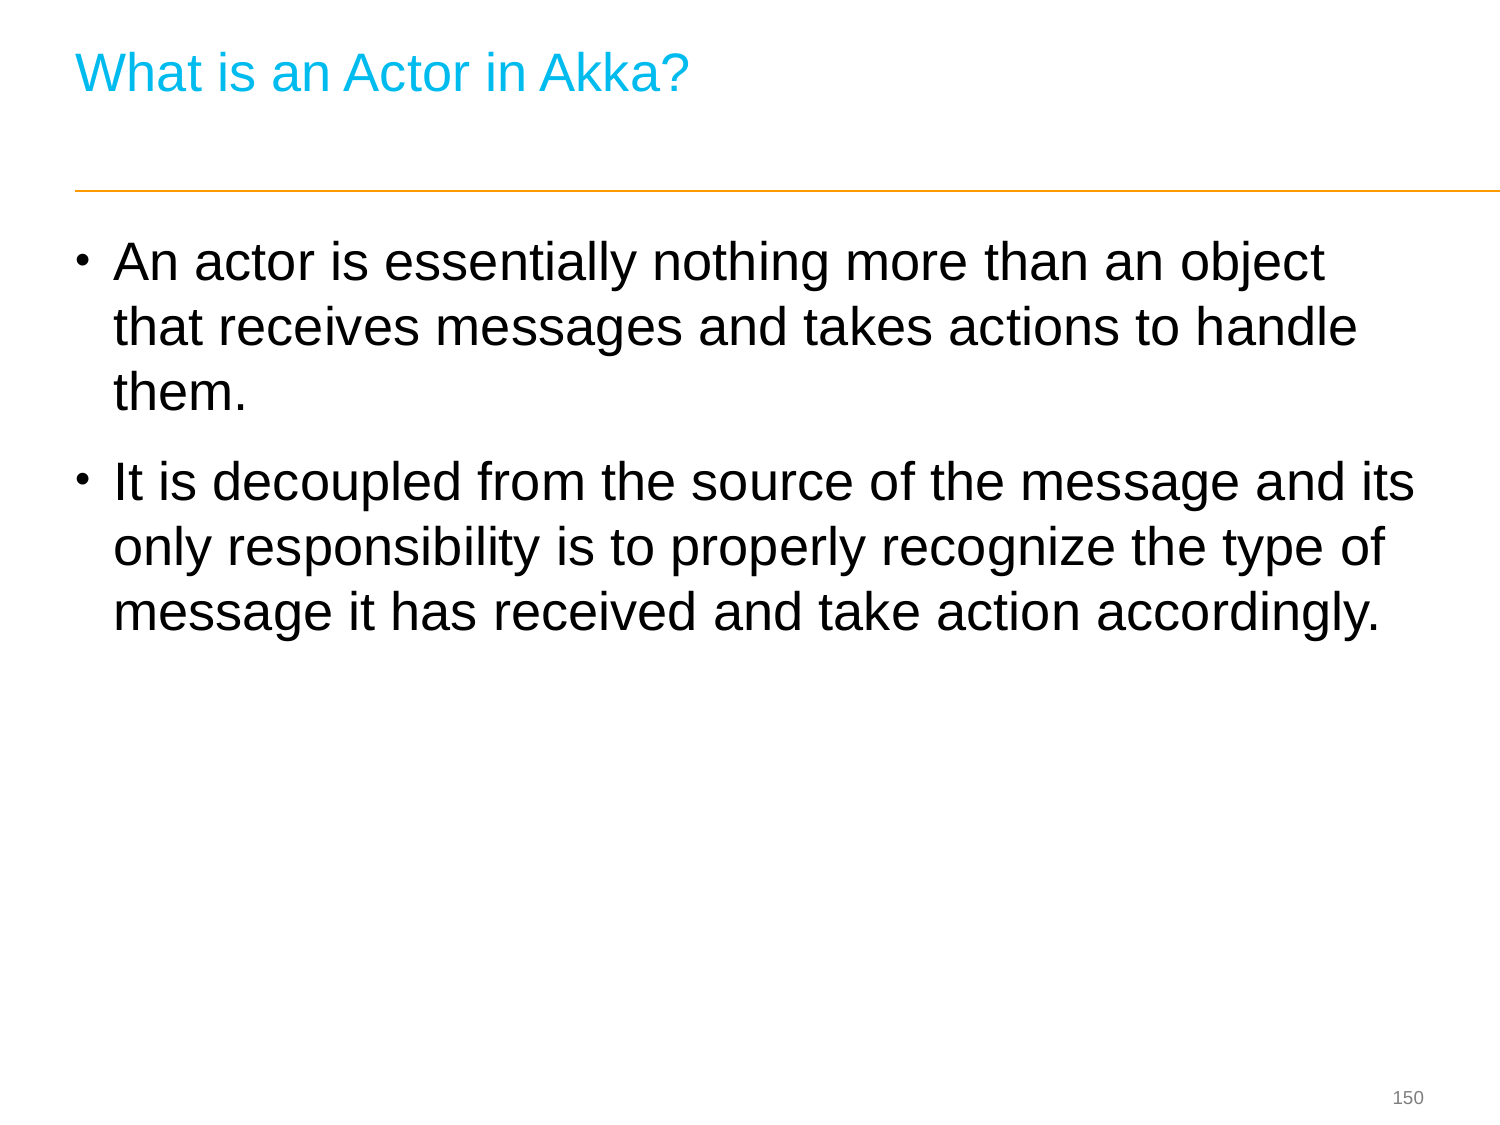

# What is an Actor in Akka?
An actor is essentially nothing more than an object that receives messages and takes actions to handle them.
It is decoupled from the source of the message and its only responsibility is to properly recognize the type of message it has received and take action accordingly.